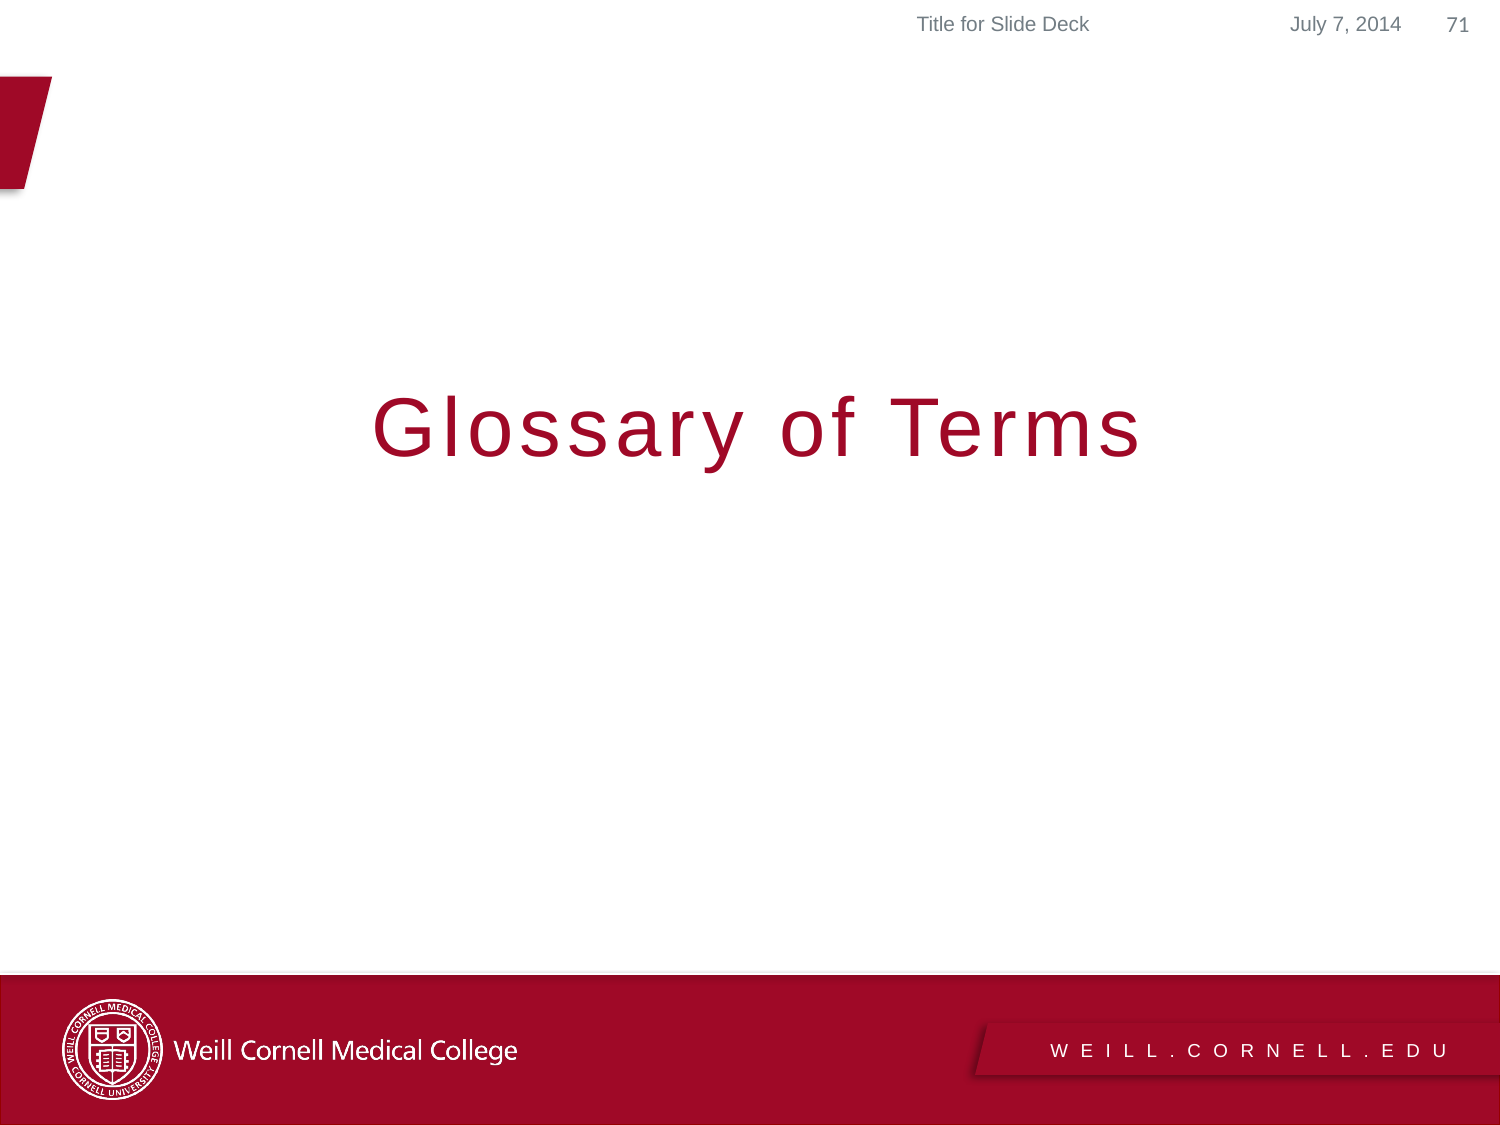

Title for Slide Deck
July 7, 2014
71
# Glossary of Terms